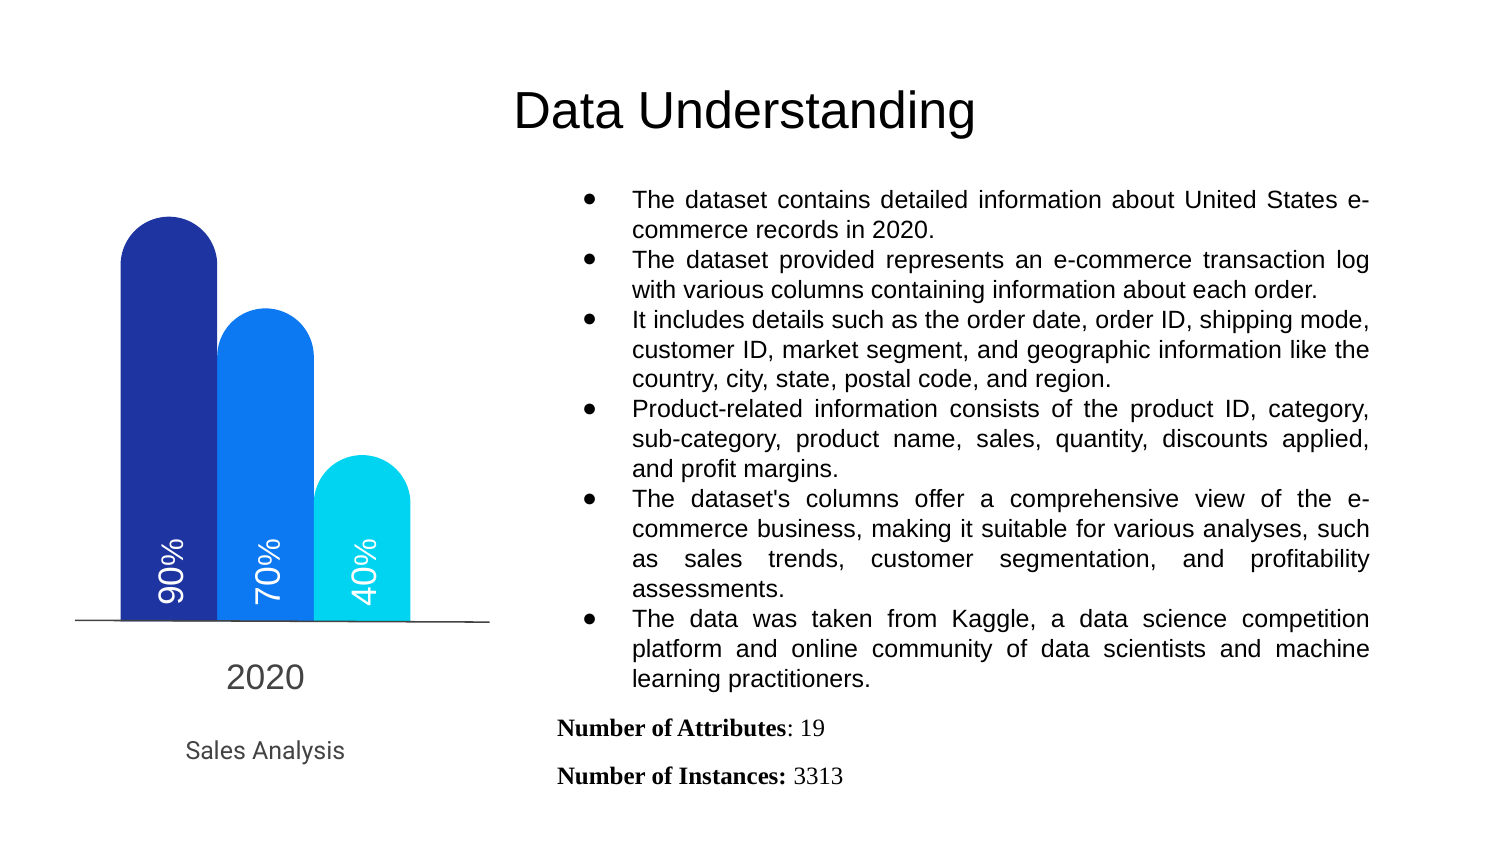

# Data Understanding
The dataset contains detailed information about United States e-commerce records in 2020.
The dataset provided represents an e-commerce transaction log with various columns containing information about each order.
It includes details such as the order date, order ID, shipping mode, customer ID, market segment, and geographic information like the country, city, state, postal code, and region.
Product-related information consists of the product ID, category, sub-category, product name, sales, quantity, discounts applied, and profit margins.
The dataset's columns offer a comprehensive view of the e-commerce business, making it suitable for various analyses, such as sales trends, customer segmentation, and profitability assessments.
The data was taken from Kaggle, a data science competition platform and online community of data scientists and machine learning practitioners.
Number of Attributes: 19
Number of Instances: 3313

90%
70%
40%
2020
Sales Analysis